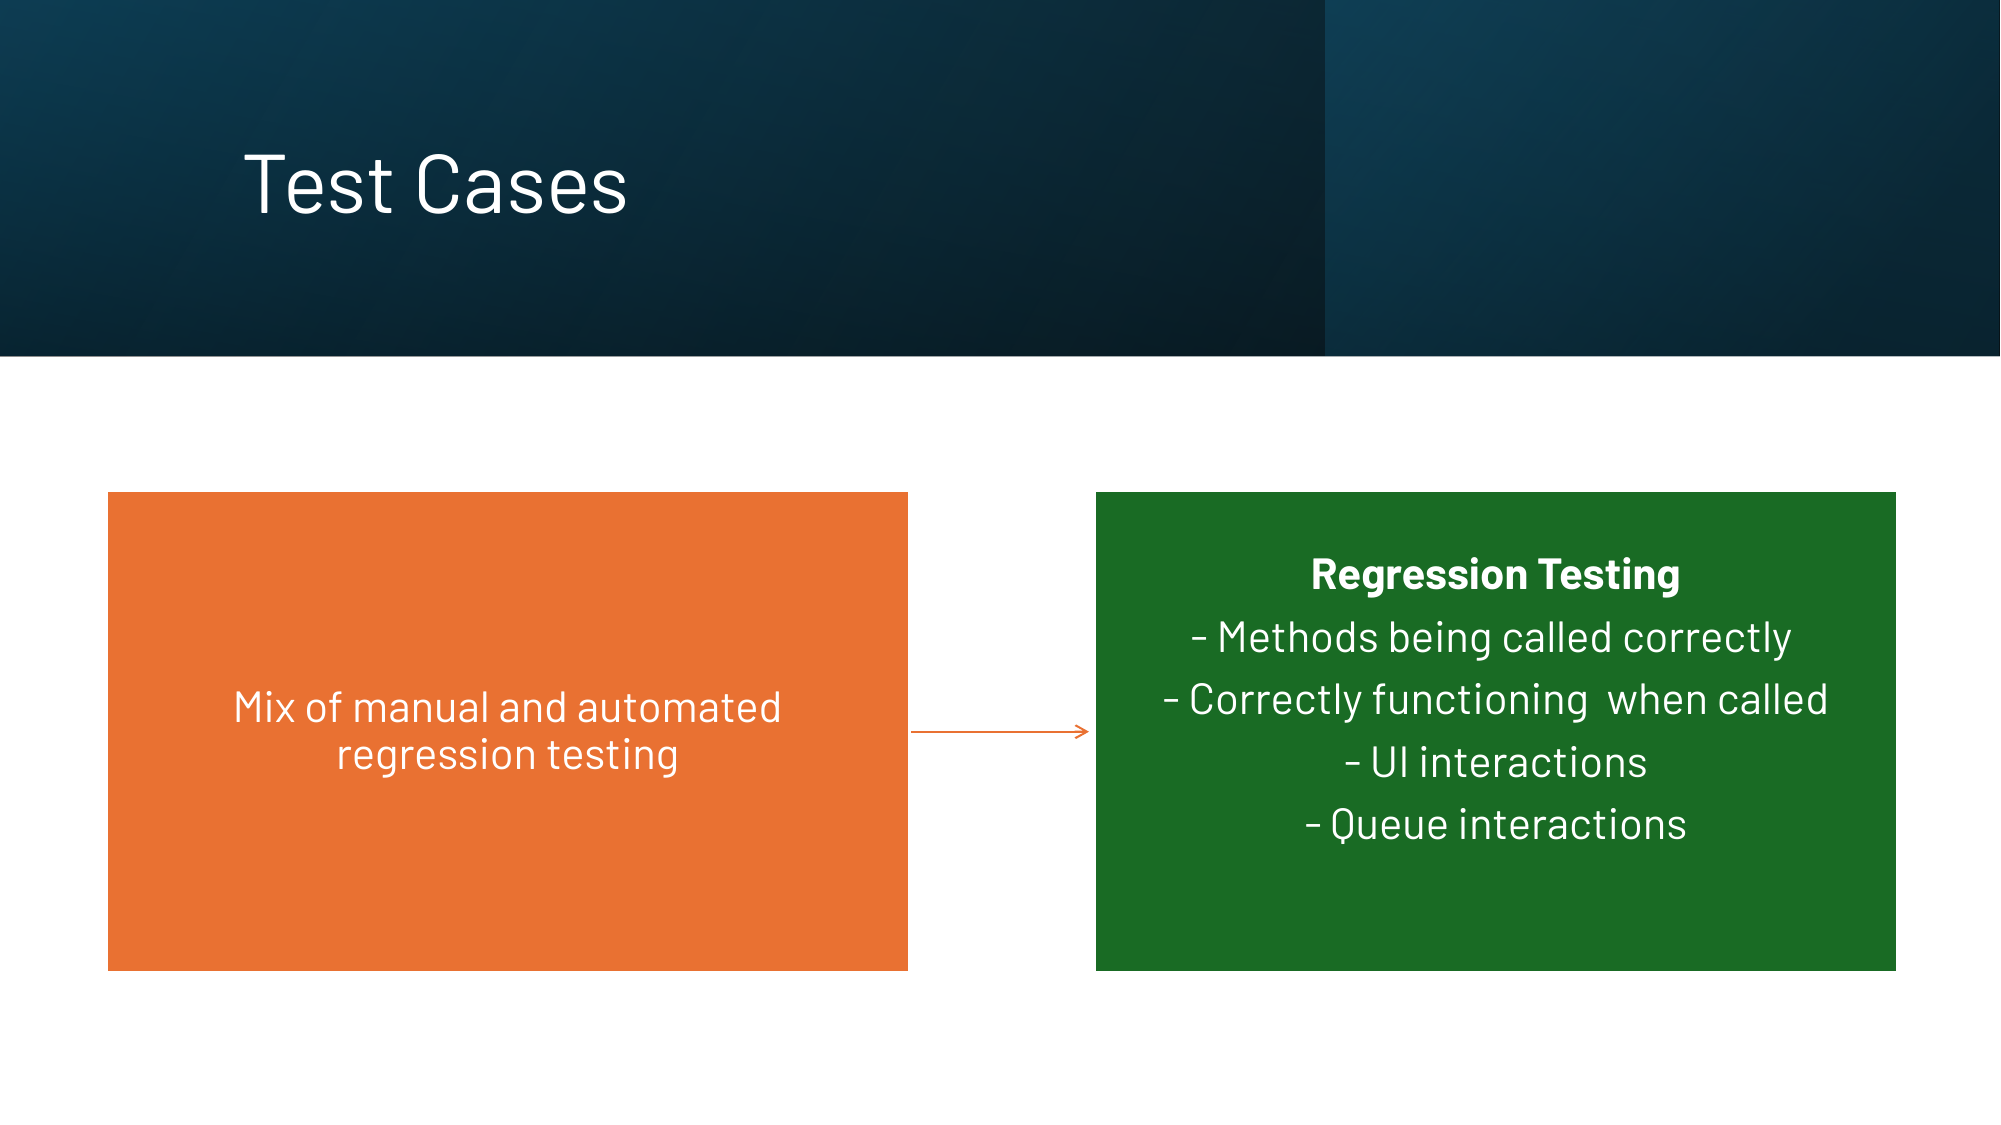

# Test Cases

Mix of manual and automated regression testing
Regression Testing
- Methods being called correctly
- Correctly functioning  when called
- UI interactions
- Queue interactions